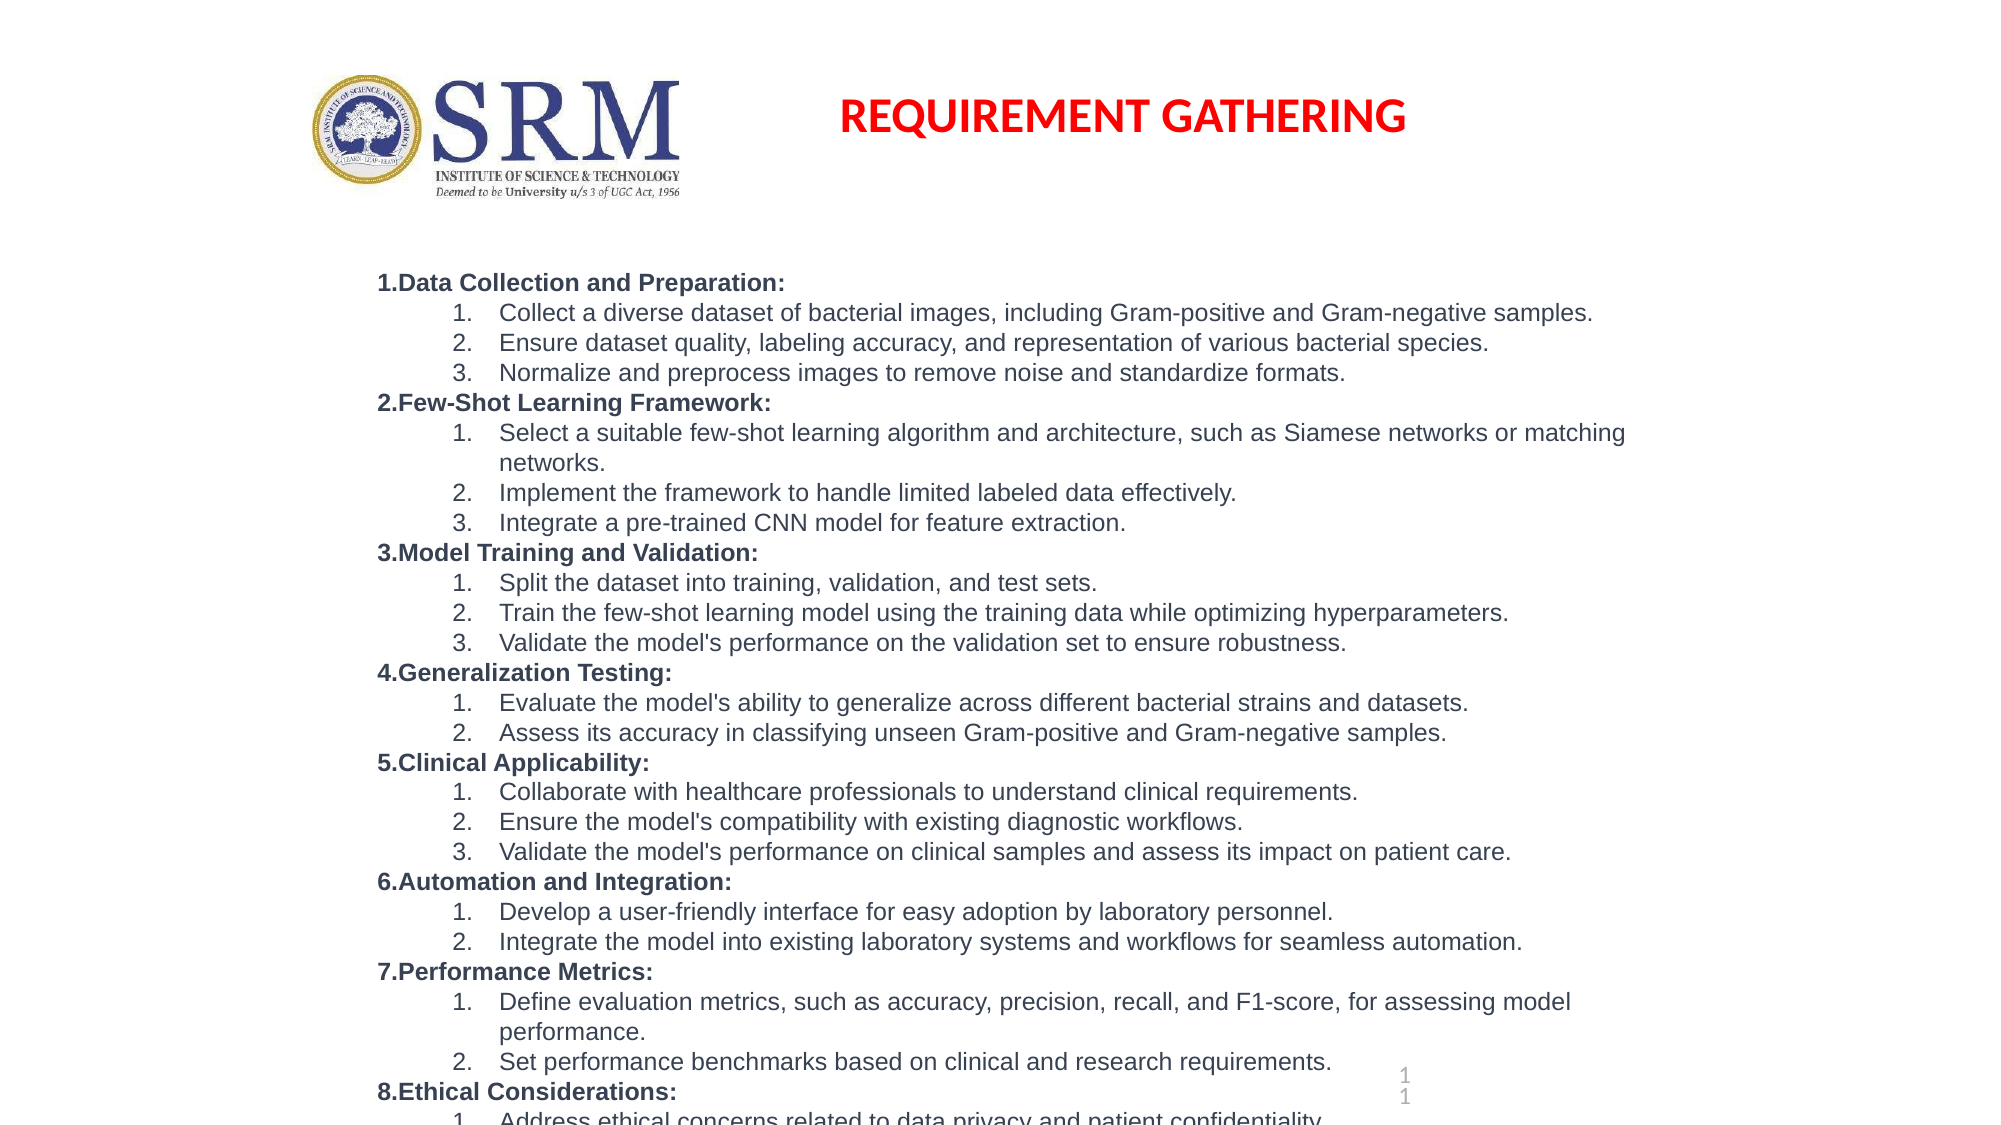

REQUIREMENT GATHERING
Data Collection and Preparation:
Collect a diverse dataset of bacterial images, including Gram-positive and Gram-negative samples.
Ensure dataset quality, labeling accuracy, and representation of various bacterial species.
Normalize and preprocess images to remove noise and standardize formats.
Few-Shot Learning Framework:
Select a suitable few-shot learning algorithm and architecture, such as Siamese networks or matching networks.
Implement the framework to handle limited labeled data effectively.
Integrate a pre-trained CNN model for feature extraction.
Model Training and Validation:
Split the dataset into training, validation, and test sets.
Train the few-shot learning model using the training data while optimizing hyperparameters.
Validate the model's performance on the validation set to ensure robustness.
Generalization Testing:
Evaluate the model's ability to generalize across different bacterial strains and datasets.
Assess its accuracy in classifying unseen Gram-positive and Gram-negative samples.
Clinical Applicability:
Collaborate with healthcare professionals to understand clinical requirements.
Ensure the model's compatibility with existing diagnostic workflows.
Validate the model's performance on clinical samples and assess its impact on patient care.
Automation and Integration:
Develop a user-friendly interface for easy adoption by laboratory personnel.
Integrate the model into existing laboratory systems and workflows for seamless automation.
Performance Metrics:
Define evaluation metrics, such as accuracy, precision, recall, and F1-score, for assessing model performance.
Set performance benchmarks based on clinical and research requirements.
Ethical Considerations:
Address ethical concerns related to data privacy and patient confidentiality.
Ensure that the model's predictions are transparent and explainable to build trust among users.

11